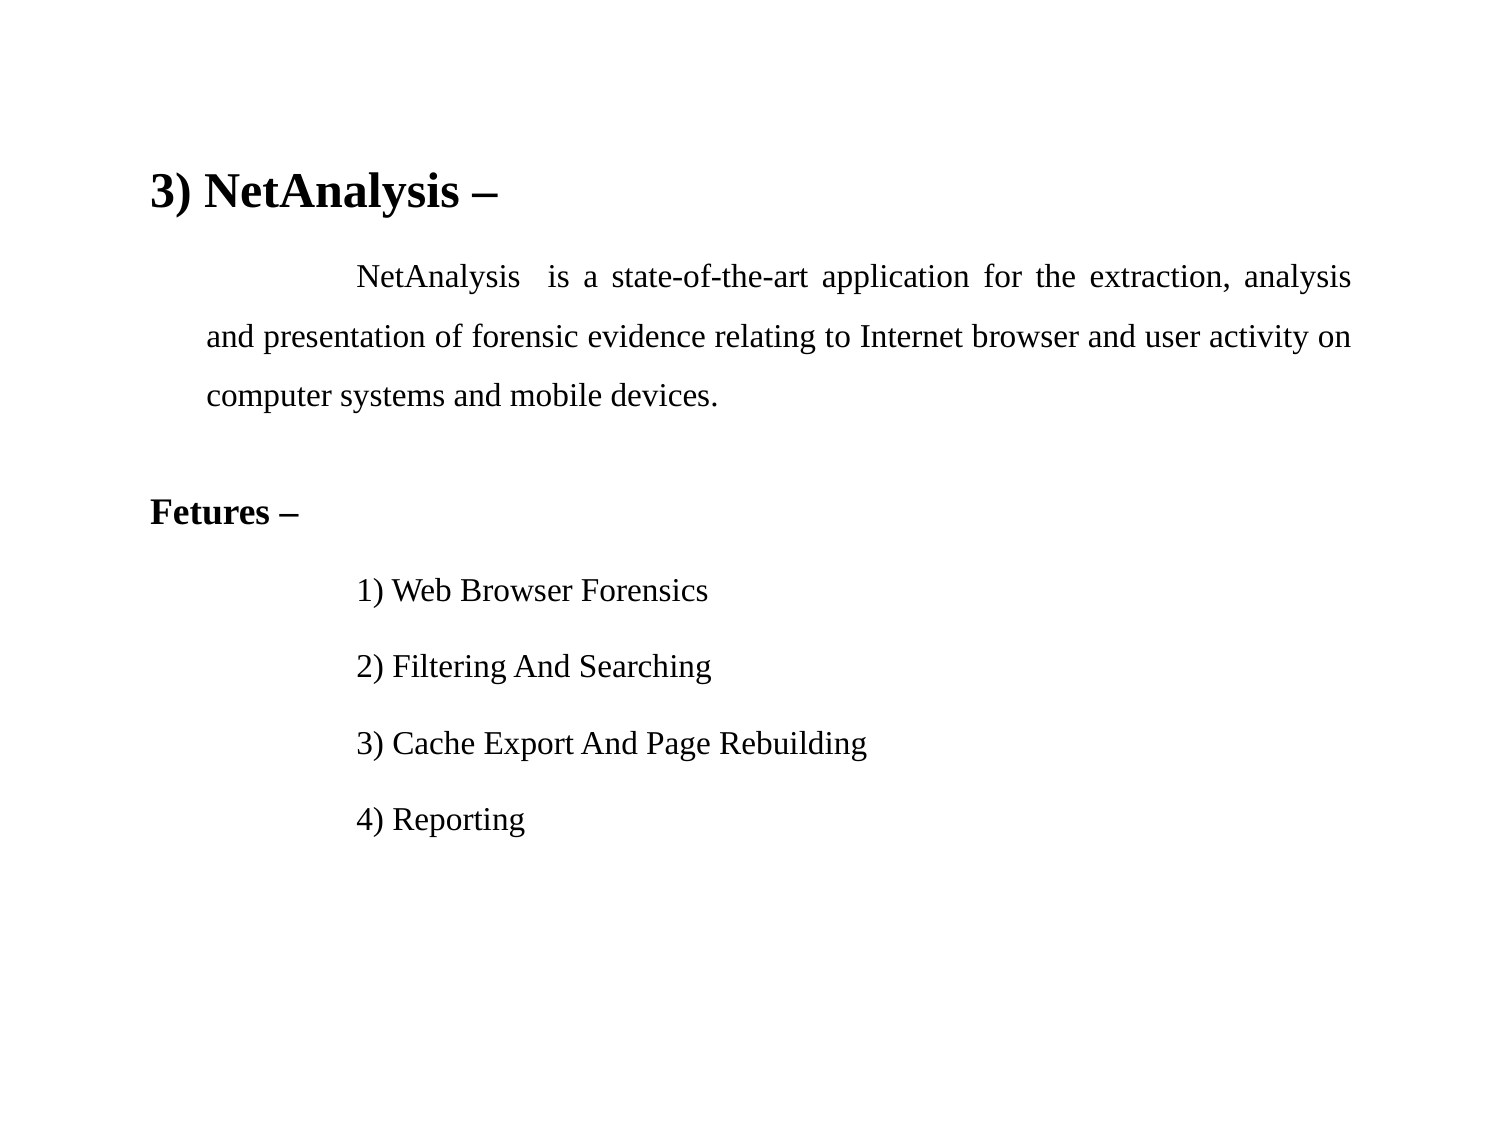

3) NetAnalysis –
		NetAnalysis  is a state-of-the-art application for the extraction, analysis and presentation of forensic evidence relating to Internet browser and user activity on computer systems and mobile devices.

Fetures –
		1) Web Browser Forensics
		2) Filtering And Searching
		3) Cache Export And Page Rebuilding
		4) Reporting